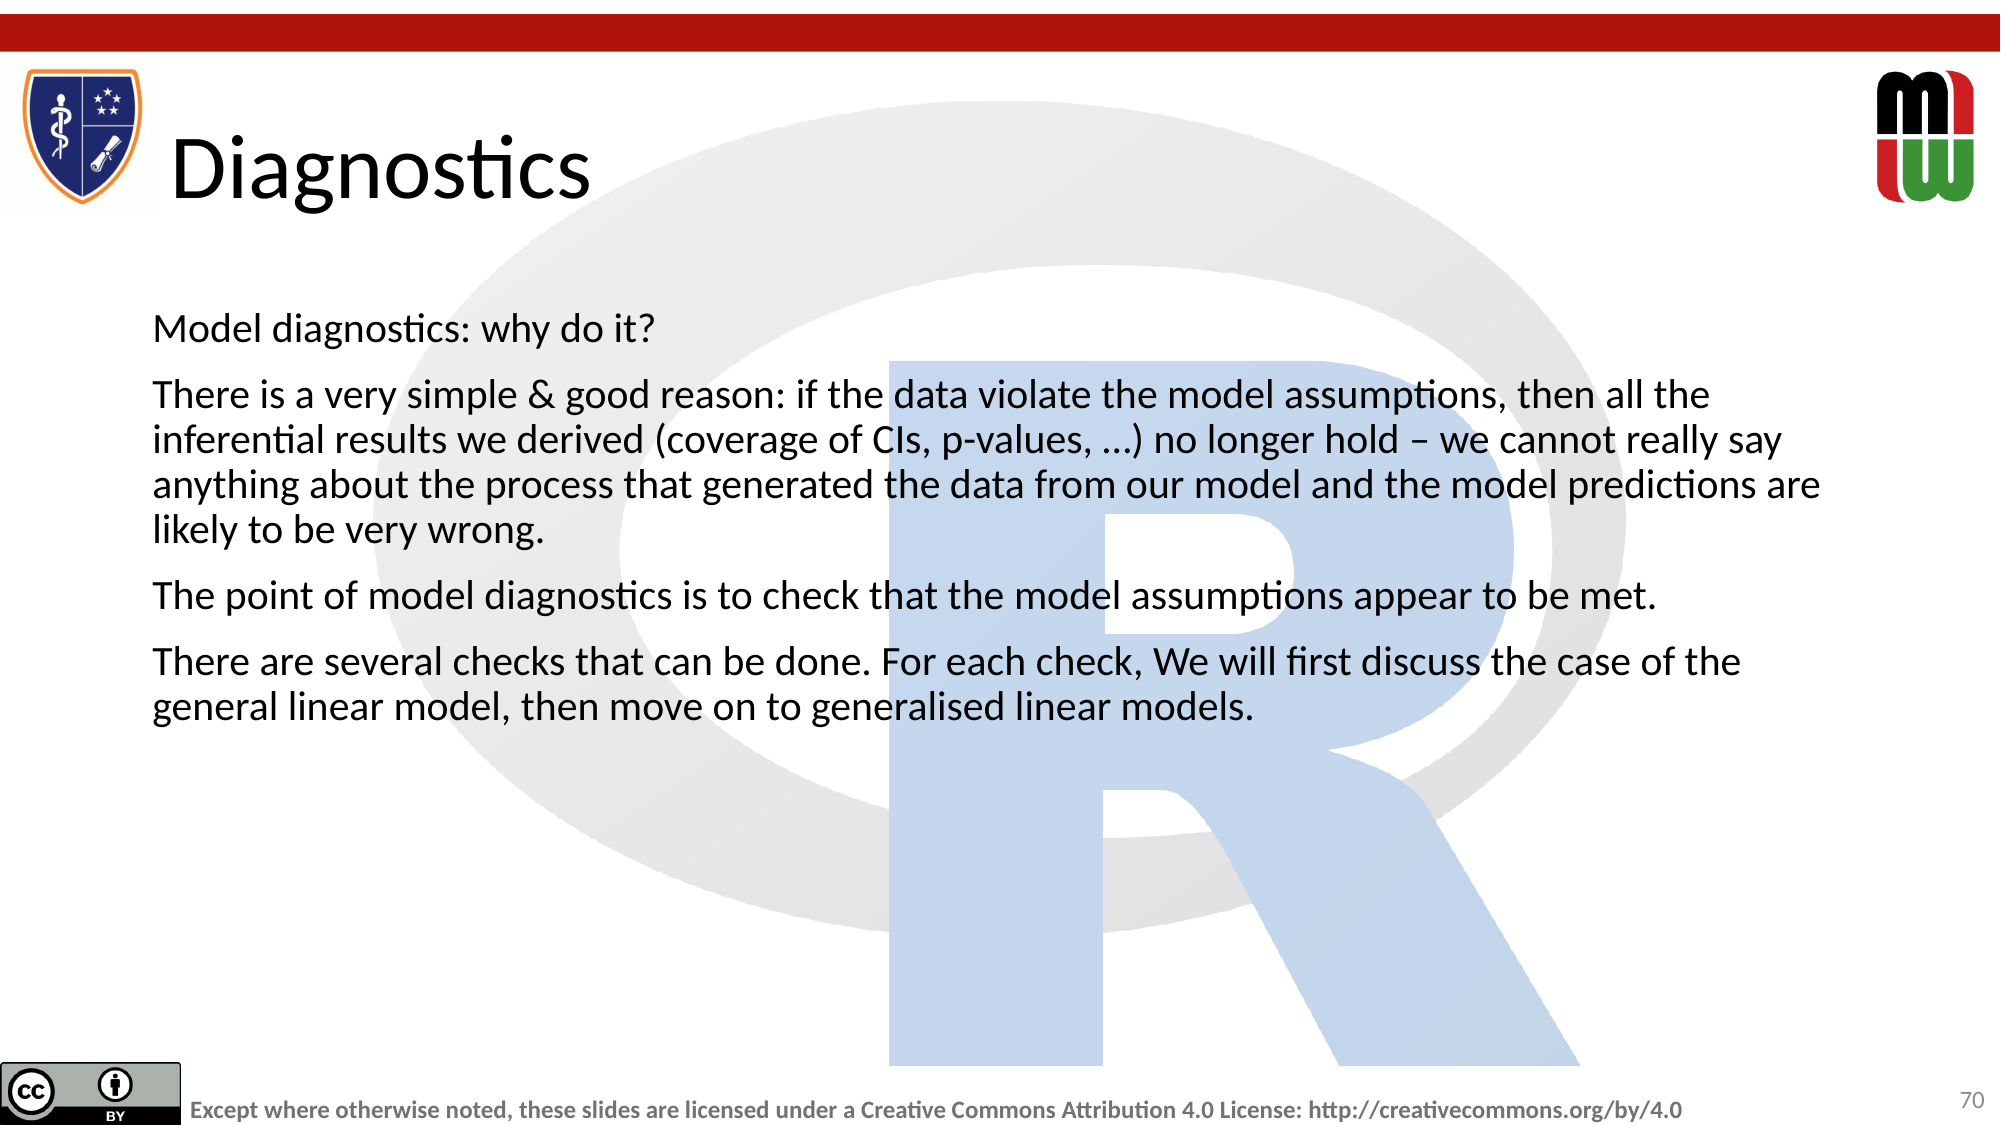

# Diagnostics
Model diagnostics: why do it?
There is a very simple & good reason: if the data violate the model assumptions, then all the inferential results we derived (coverage of CIs, p-values, …) no longer hold – we cannot really say anything about the process that generated the data from our model and the model predictions are likely to be very wrong.
The point of model diagnostics is to check that the model assumptions appear to be met.
There are several checks that can be done. For each check, We will first discuss the case of the general linear model, then move on to generalised linear models.
70